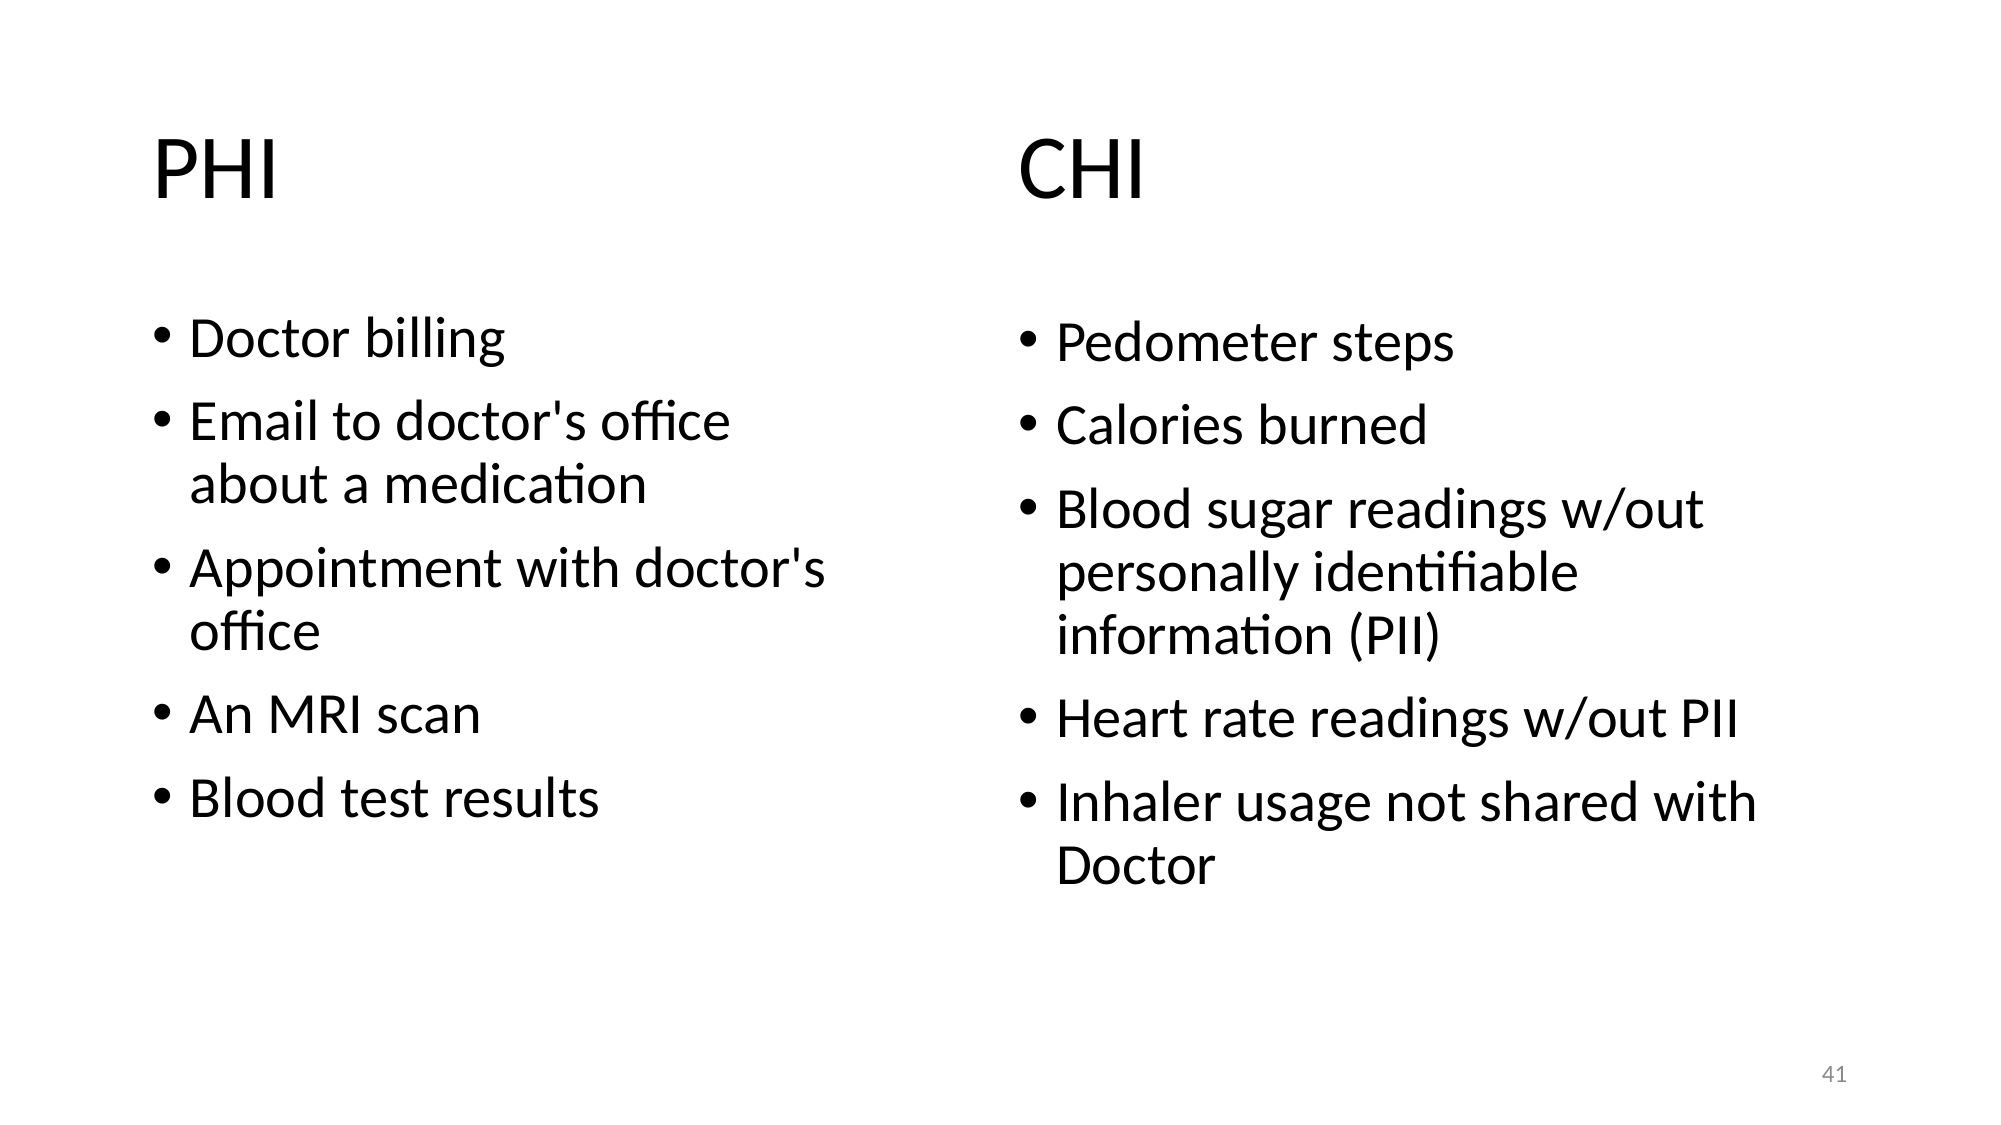

# PHI
CHI
Doctor billing
Email to doctor's office about a medication
Appointment with doctor's office
An MRI scan
Blood test results
Pedometer steps
Calories burned
Blood sugar readings w/out personally identifiable information (PII)
Heart rate readings w/out PII
Inhaler usage not shared with Doctor
41